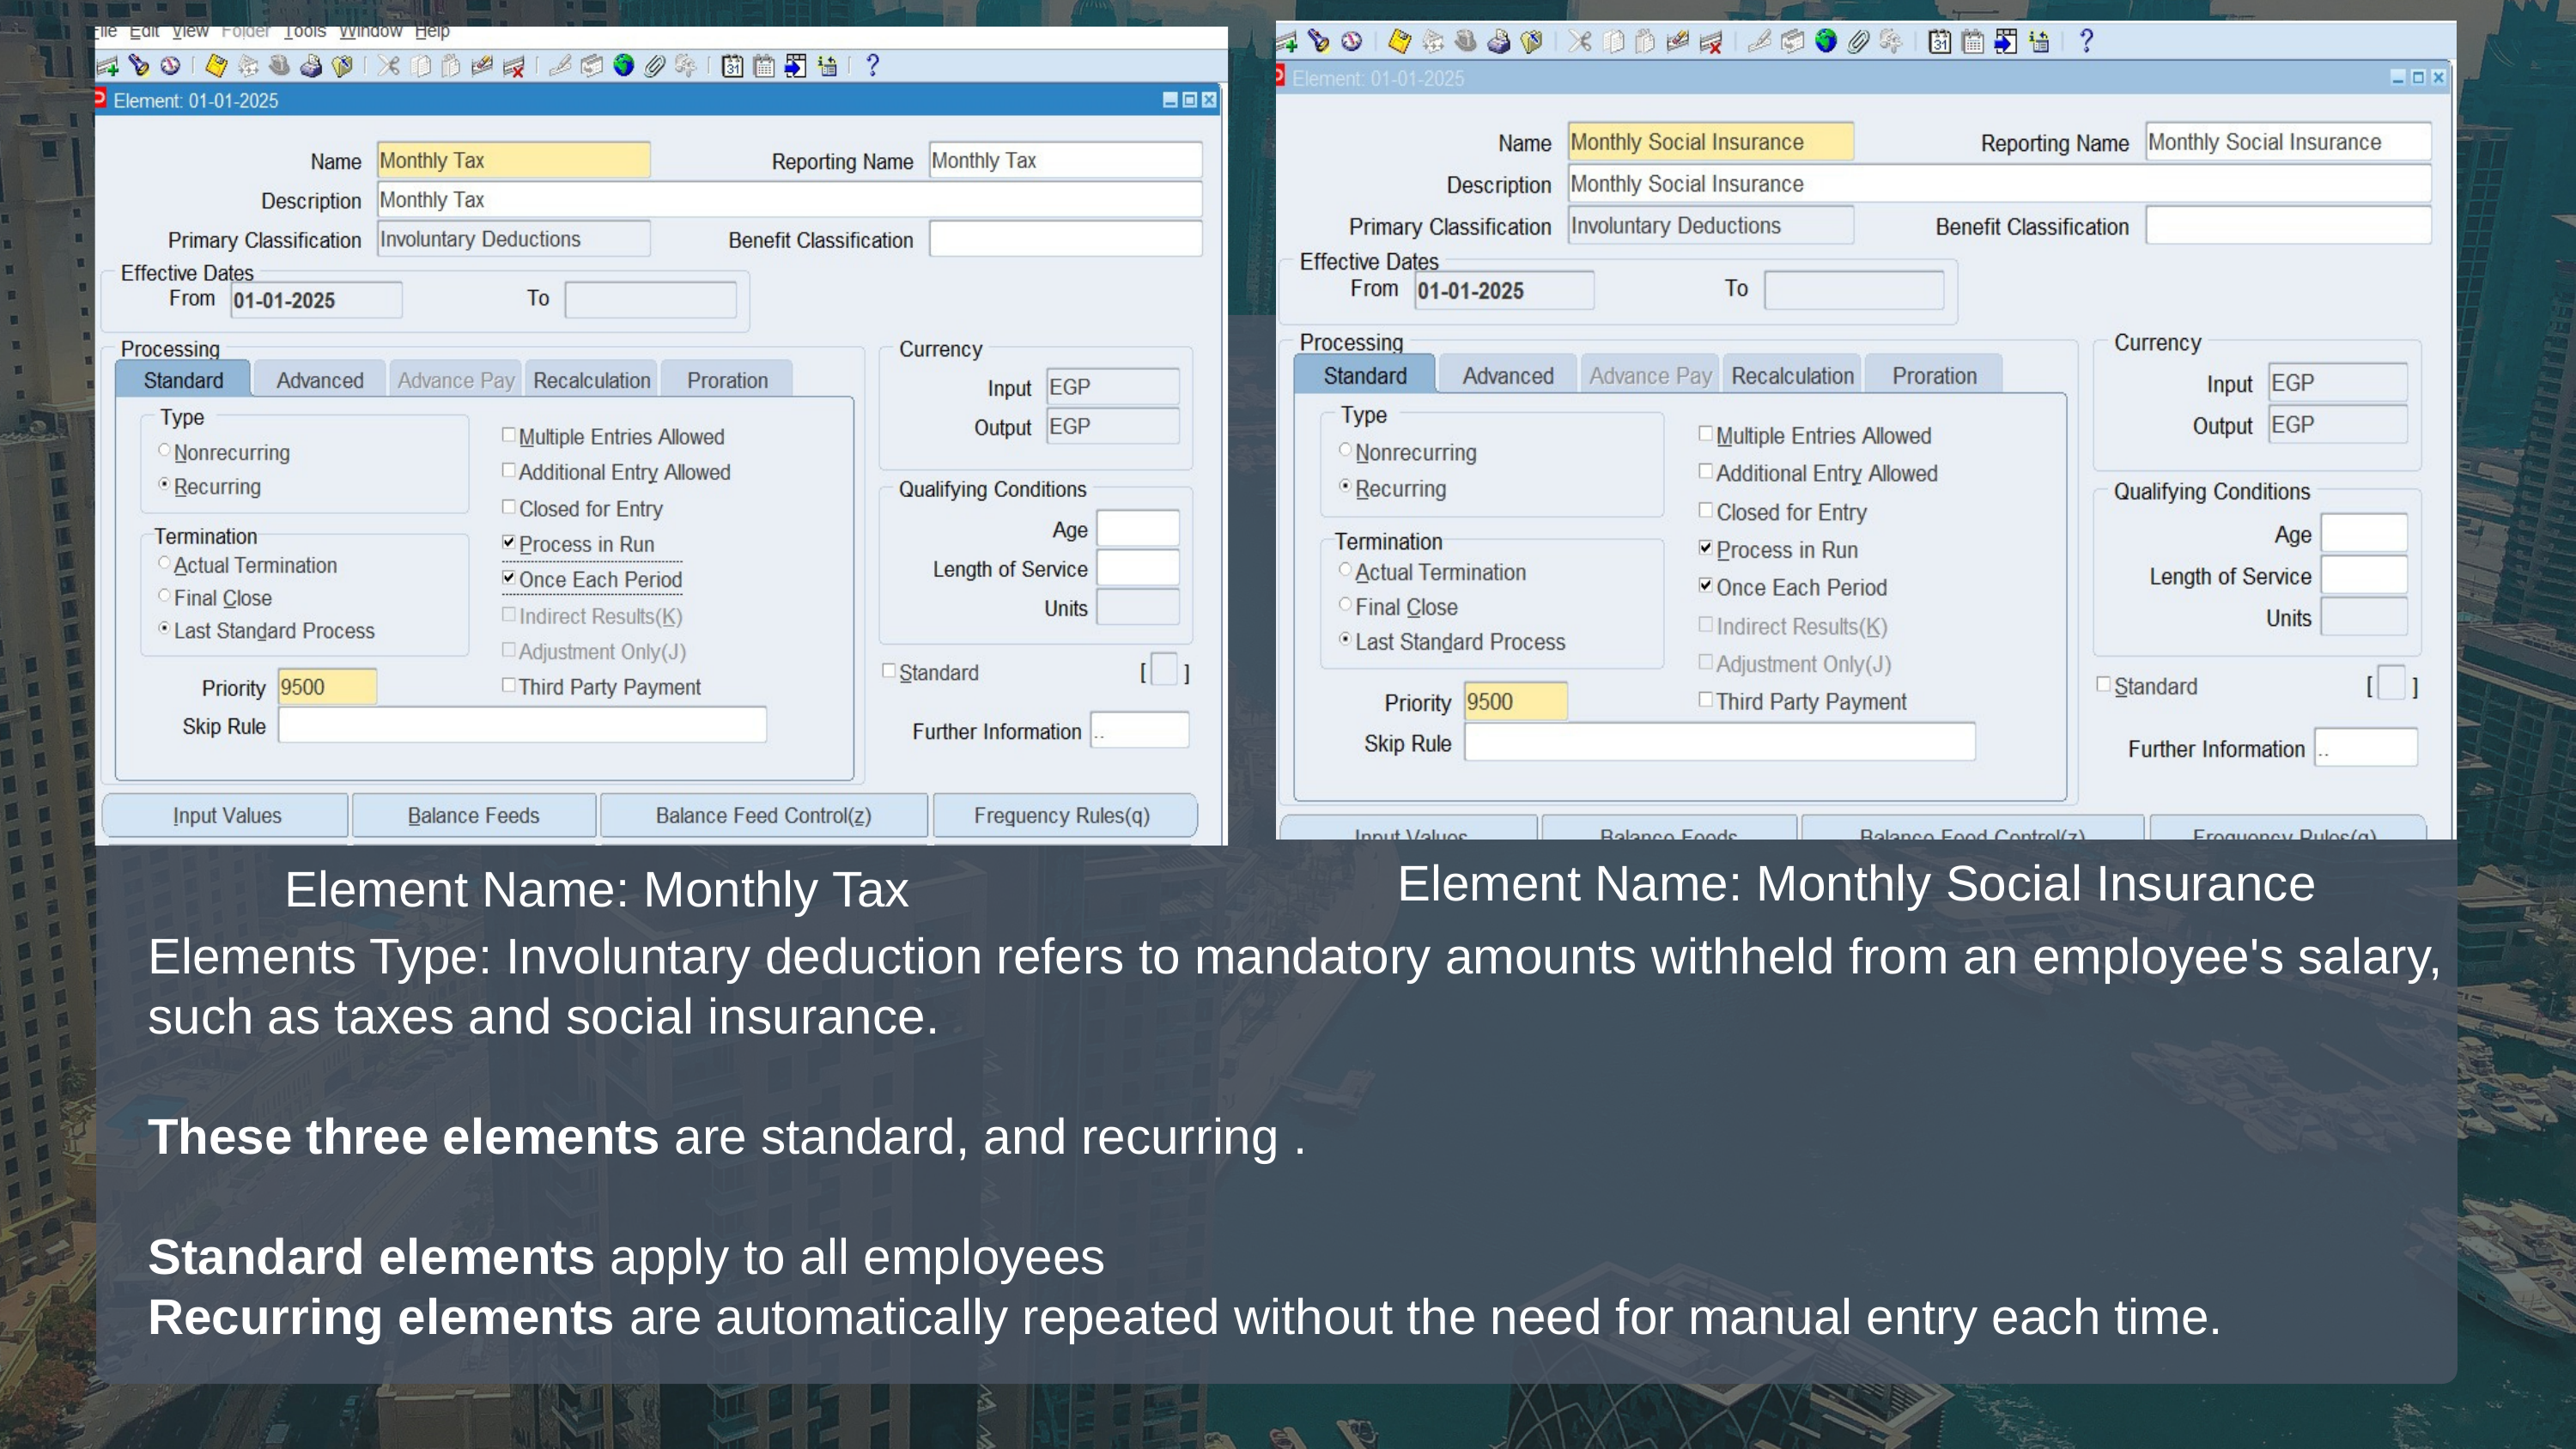

Element Name: Monthly Social Insurance

Element Name: Monthly Tax

Elements Type: Involuntary deduction refers to mandatory amounts withheld from an employee's salary, such as taxes and social insurance.

These three elements are standard, and recurring .

Standard elements apply to all employees
Recurring elements are automatically repeated without the need for manual entry each time.